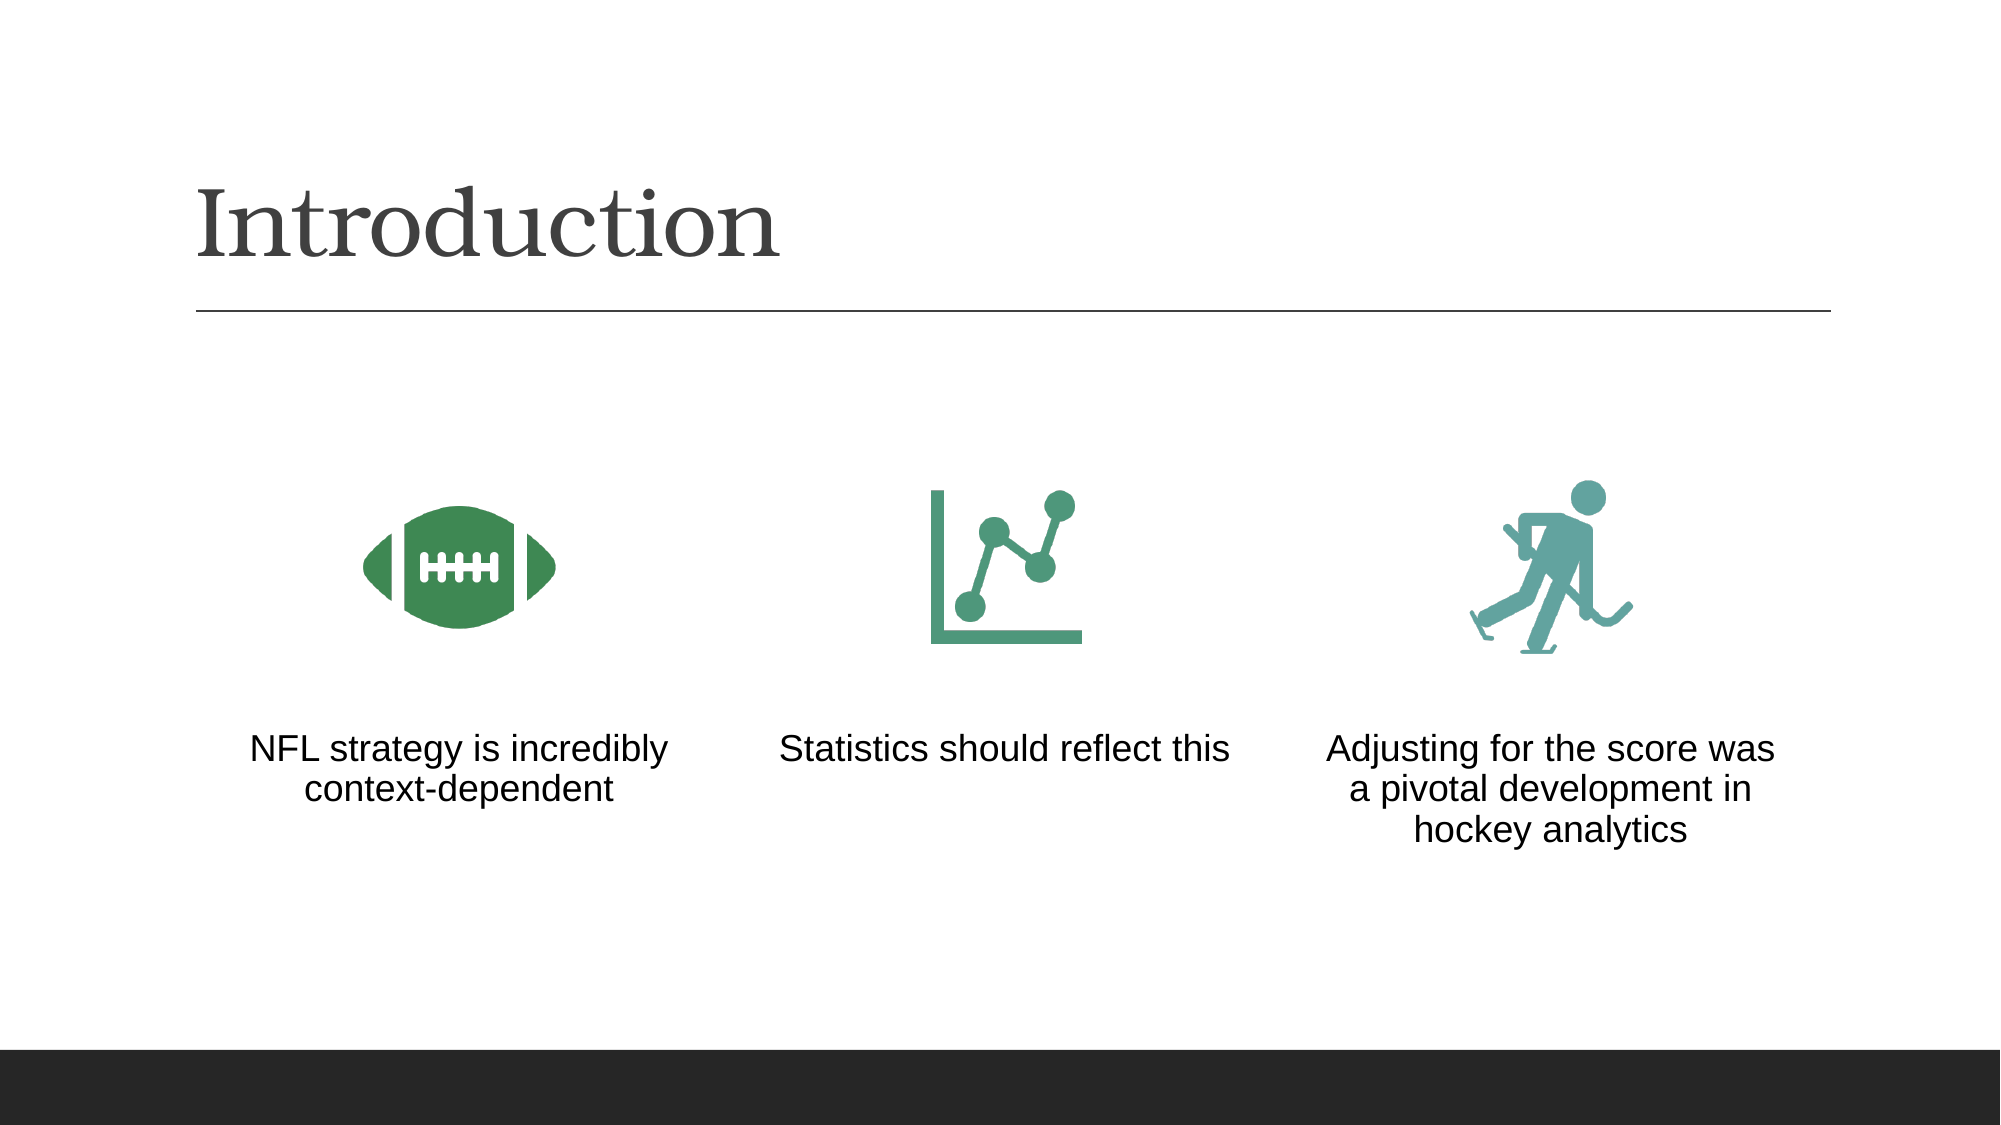

# Introduction
NFL strategy is incredibly context-dependent
Statistics should reflect this
Adjusting for the score was a pivotal development in hockey analytics